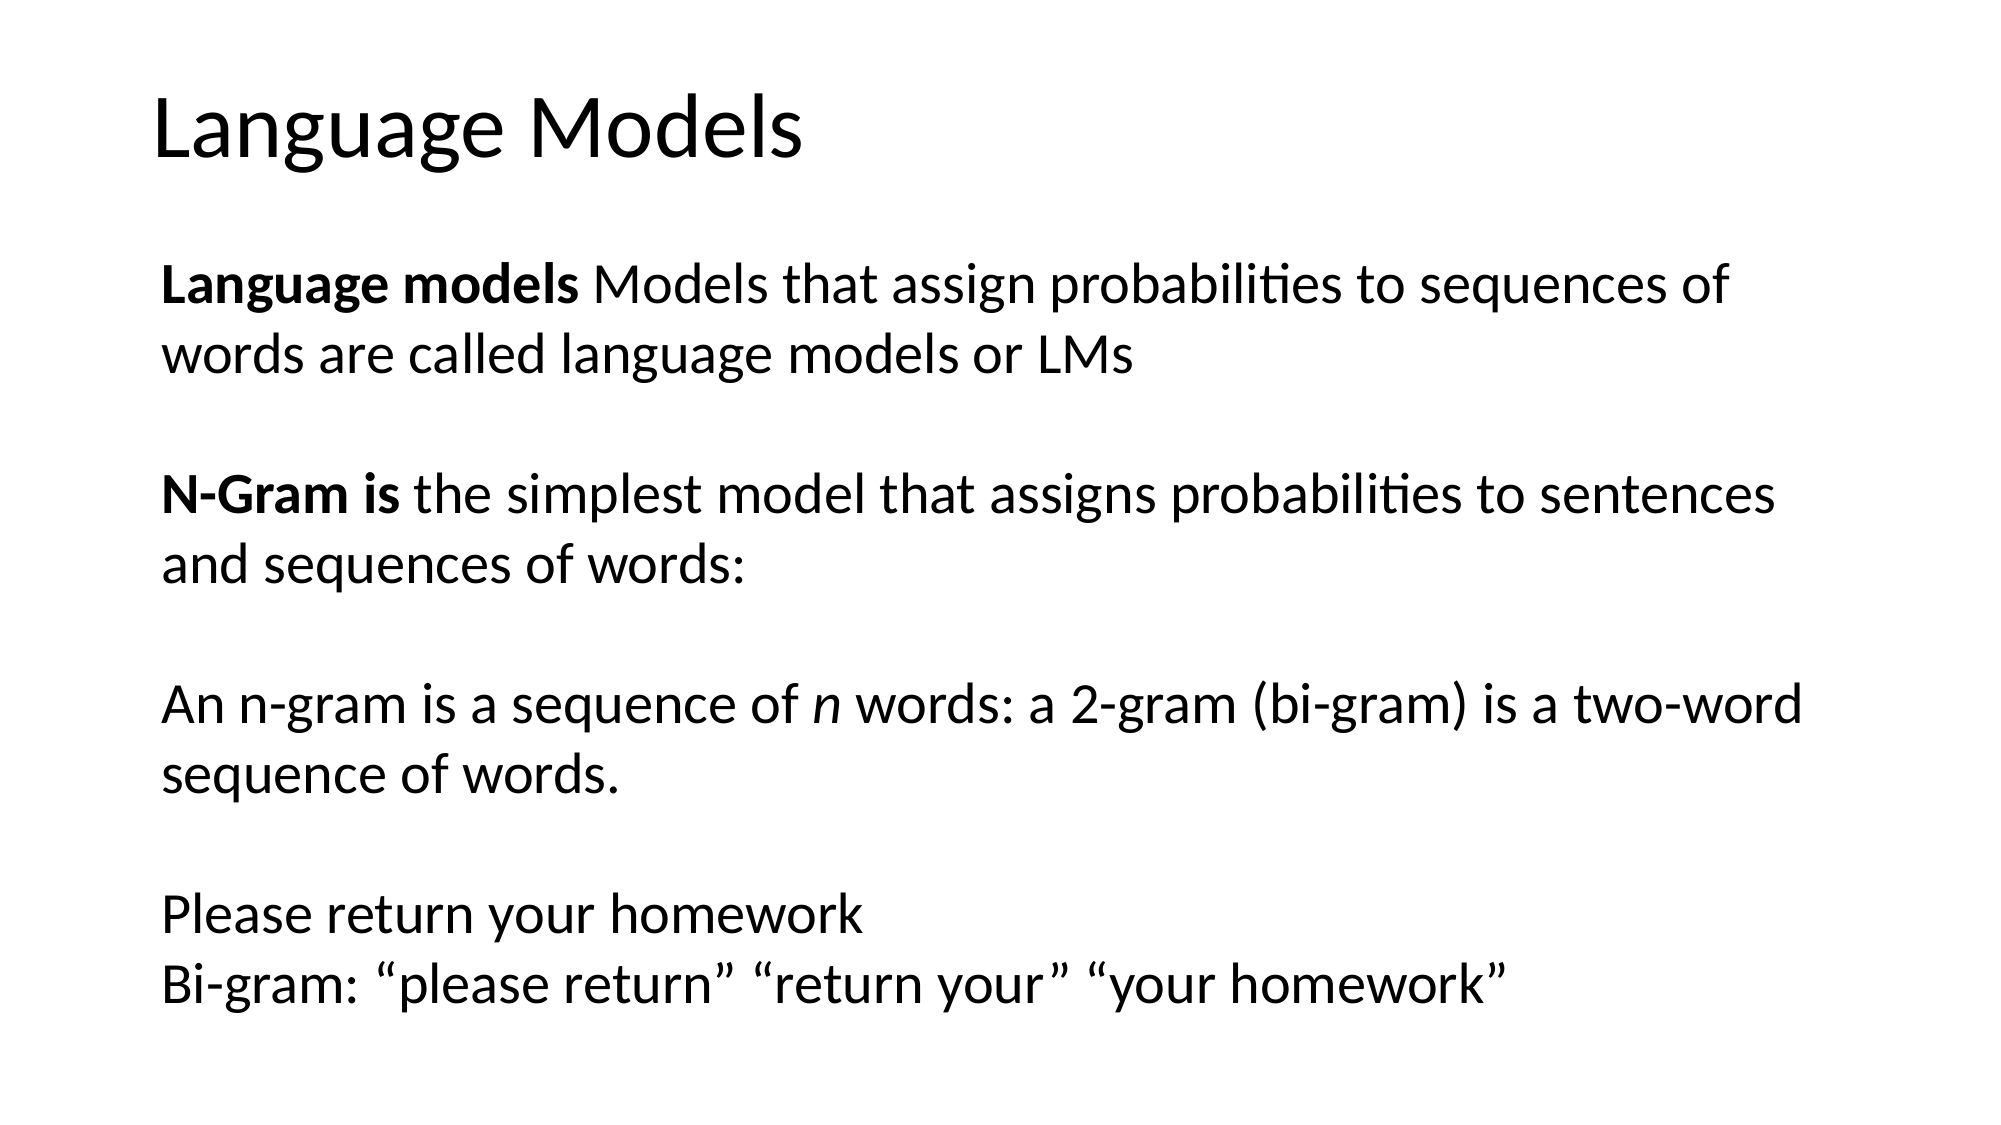

# Language Models
Language models Models that assign probabilities to sequences of words are called language models or LMs

N-Gram is the simplest model that assigns probabilities to sentences and sequences of words:

An n-gram is a sequence of n words: a 2-gram (bi-gram) is a two-word sequence of words.

Please return your homework
Bi-gram: “please return” “return your” “your homework”